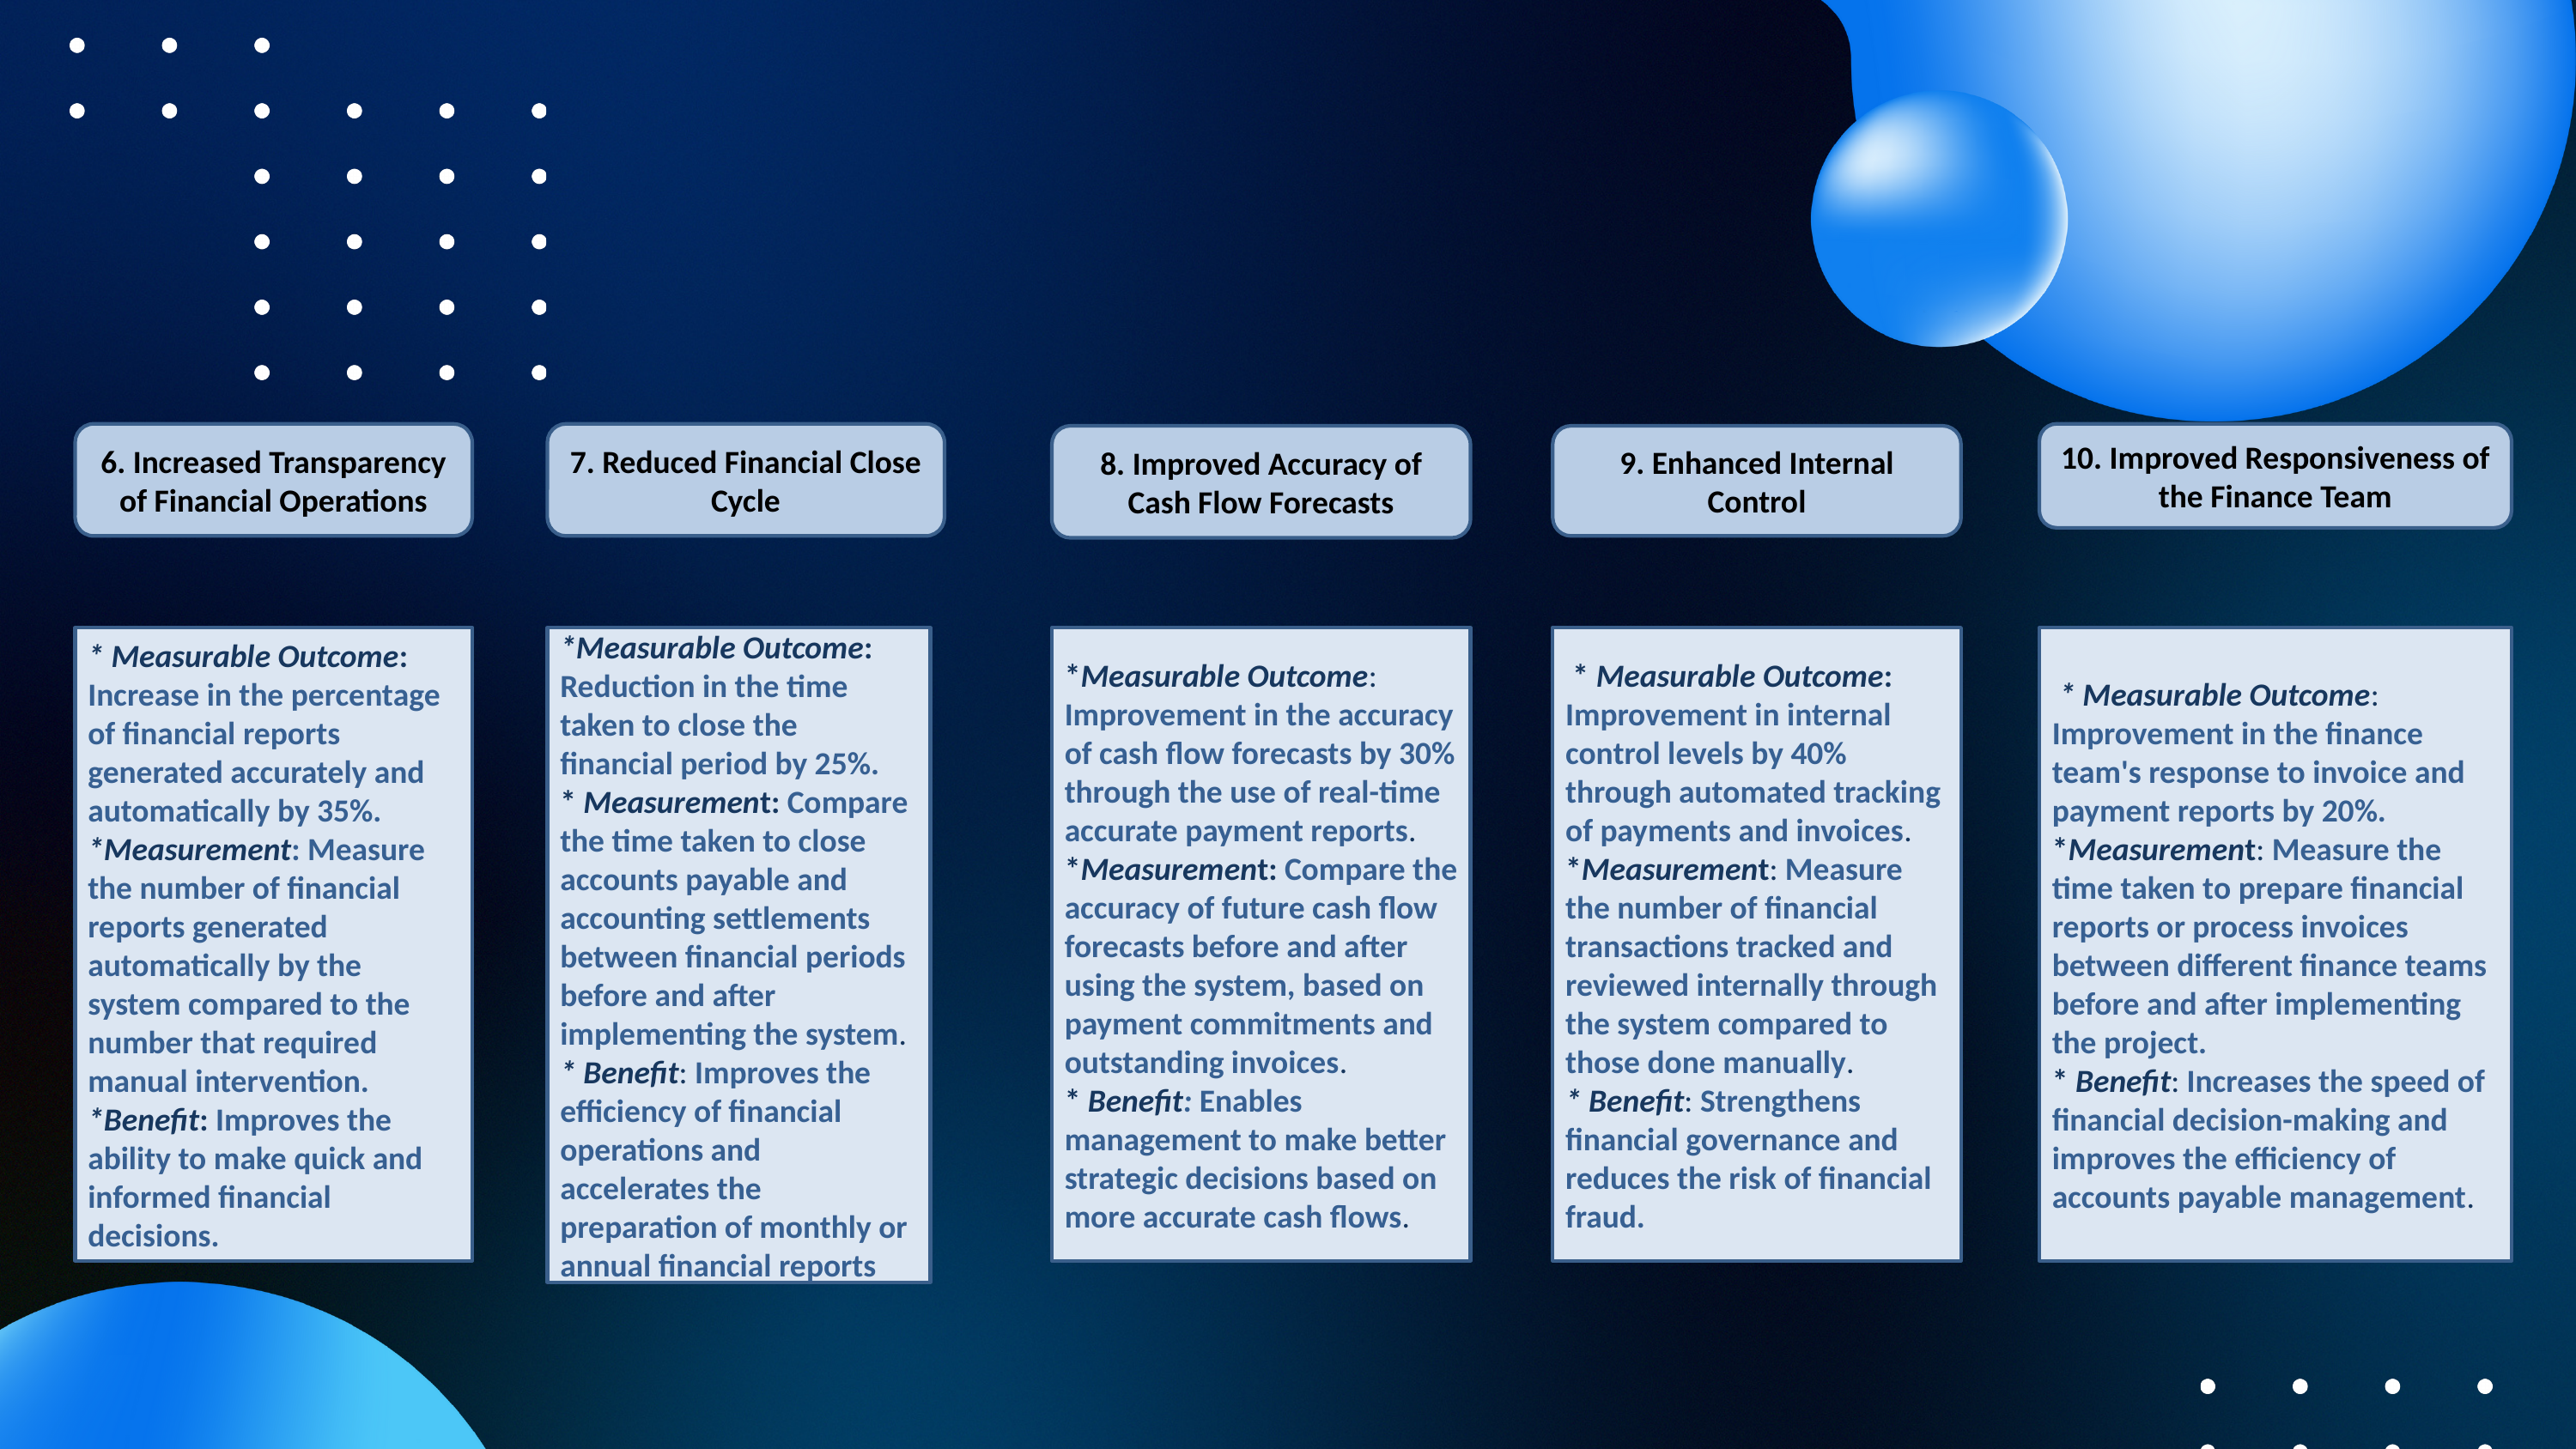

6. Increased Transparency of Financial Operations
7. Reduced Financial Close Cycle
10. Improved Responsiveness of the Finance Team
9. Enhanced Internal Control
8. Improved Accuracy of Cash Flow Forecasts
* Measurable Outcome: Increase in the percentage of financial reports generated accurately and automatically by 35%.
*Measurement: Measure the number of financial reports generated automatically by the system compared to the number that required manual intervention.
*Benefit: Improves the ability to make quick and informed financial decisions.
*Measurable Outcome: Reduction in the time taken to close the financial period by 25%.
* Measurement: Compare the time taken to close accounts payable and accounting settlements between financial periods before and after implementing the system. * Benefit: Improves the efficiency of financial operations and accelerates the preparation of monthly or annual financial reports
*Measurable Outcome: Improvement in the accuracy of cash flow forecasts by 30% through the use of real-time accurate payment reports.
*Measurement: Compare the accuracy of future cash flow forecasts before and after using the system, based on payment commitments and outstanding invoices.
* Benefit: Enables management to make better strategic decisions based on more accurate cash flows.
 * Measurable Outcome: Improvement in internal control levels by 40% through automated tracking of payments and invoices.
*Measurement: Measure the number of financial transactions tracked and reviewed internally through the system compared to those done manually.
* Benefit: Strengthens financial governance and reduces the risk of financial fraud.
 * Measurable Outcome: Improvement in the finance team's response to invoice and payment reports by 20%.
*Measurement: Measure the time taken to prepare financial reports or process invoices between different finance teams before and after implementing the project.
* Benefit: Increases the speed of financial decision-making and improves the efficiency of accounts payable management.